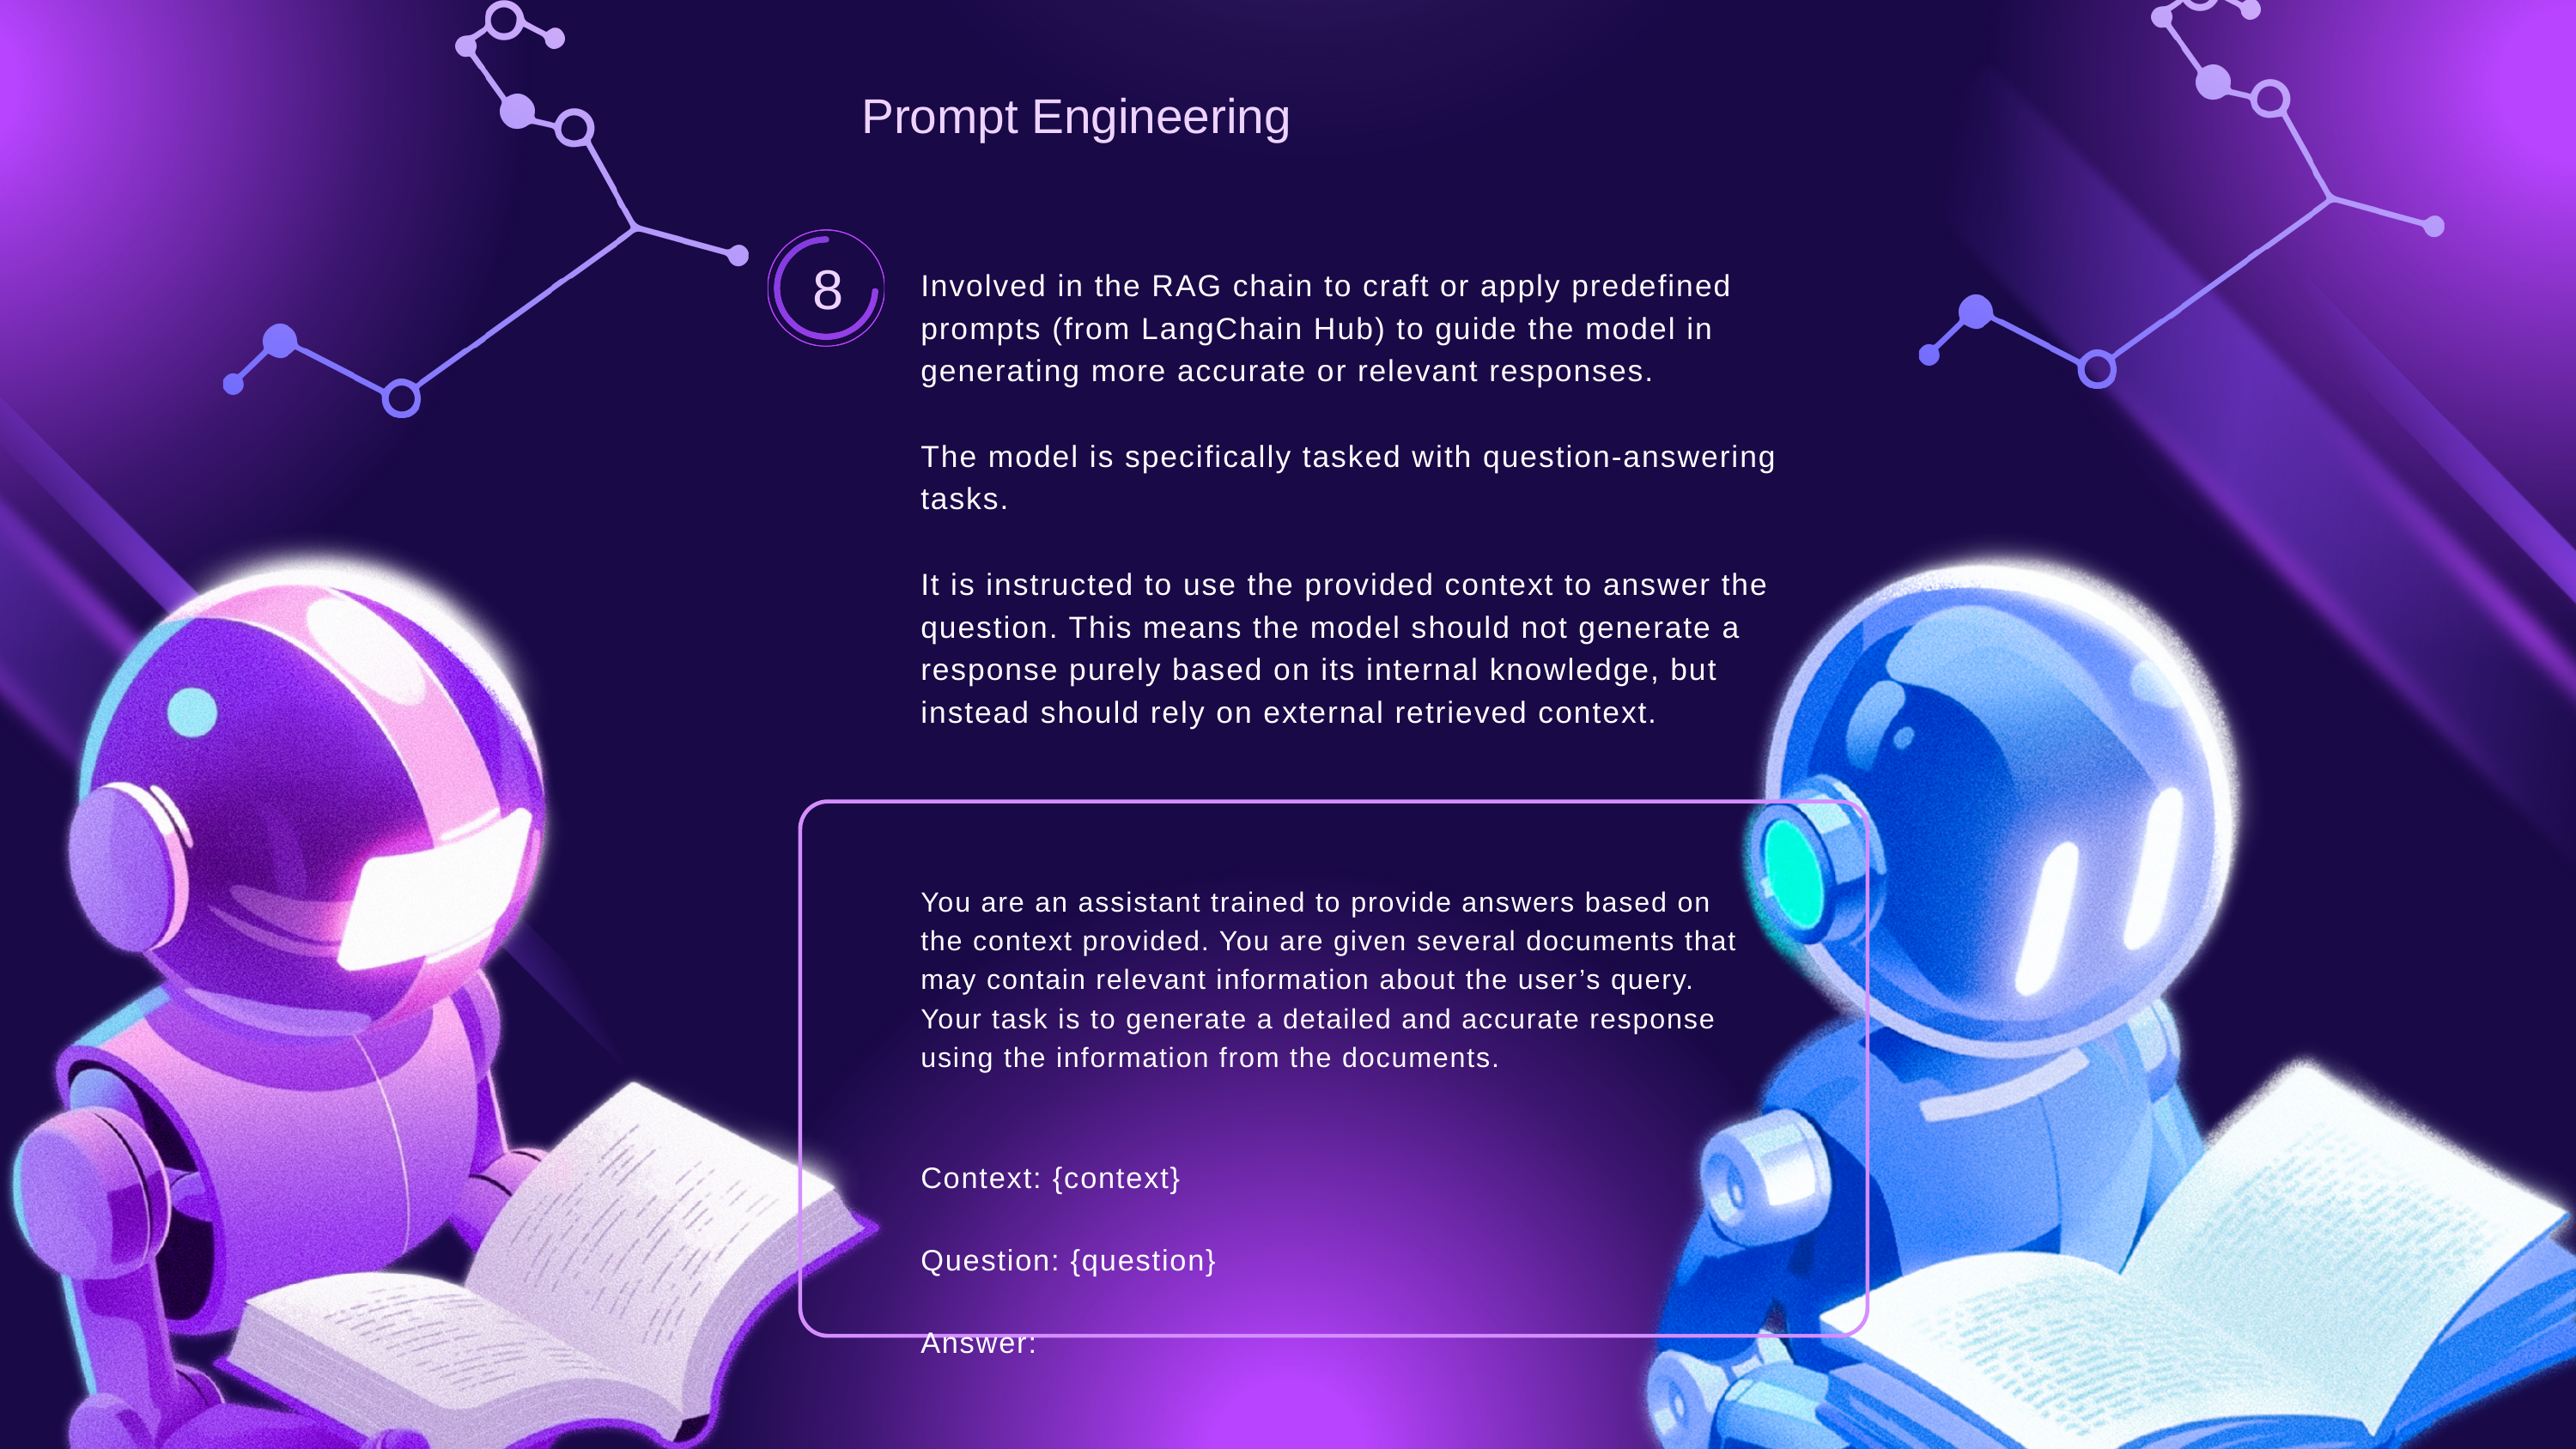

Prompt Engineering

8
Involved in the RAG chain to craft or apply predefined prompts (from LangChain Hub) to guide the model in generating more accurate or relevant responses.

The model is specifically tasked with question-answering tasks.
It is instructed to use the provided context to answer the question. This means the model should not generate a response purely based on its internal knowledge, but instead should rely on external retrieved context.

You are an assistant trained to provide answers based on the context provided. You are given several documents that may contain relevant information about the user’s query. Your task is to generate a detailed and accurate response using the information from the documents.

Context: {context}
Question: {question}
Answer: